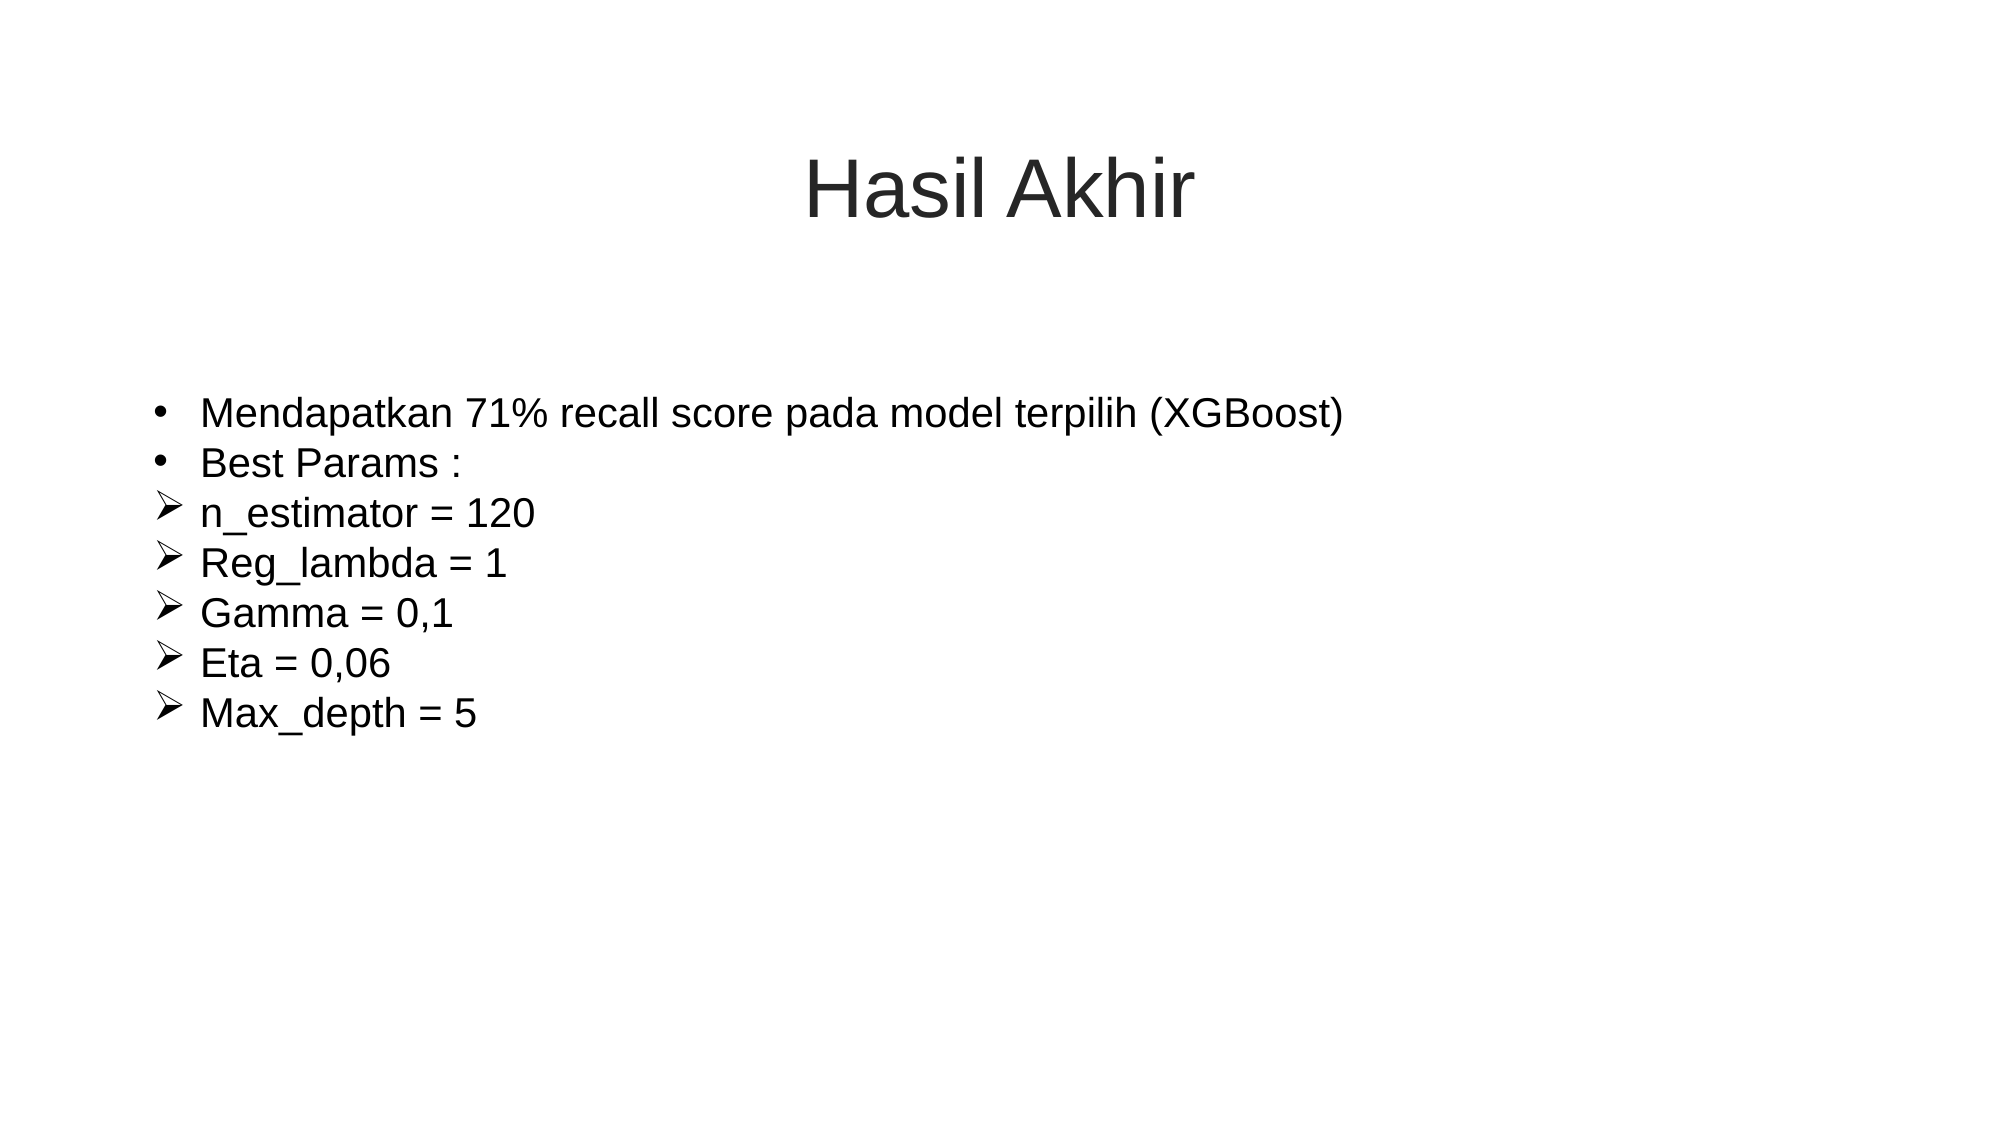

Hasil Akhir
Mendapatkan 71% recall score pada model terpilih (XGBoost)
Best Params :
n_estimator = 120
Reg_lambda = 1
Gamma = 0,1
Eta = 0,06
Max_depth = 5